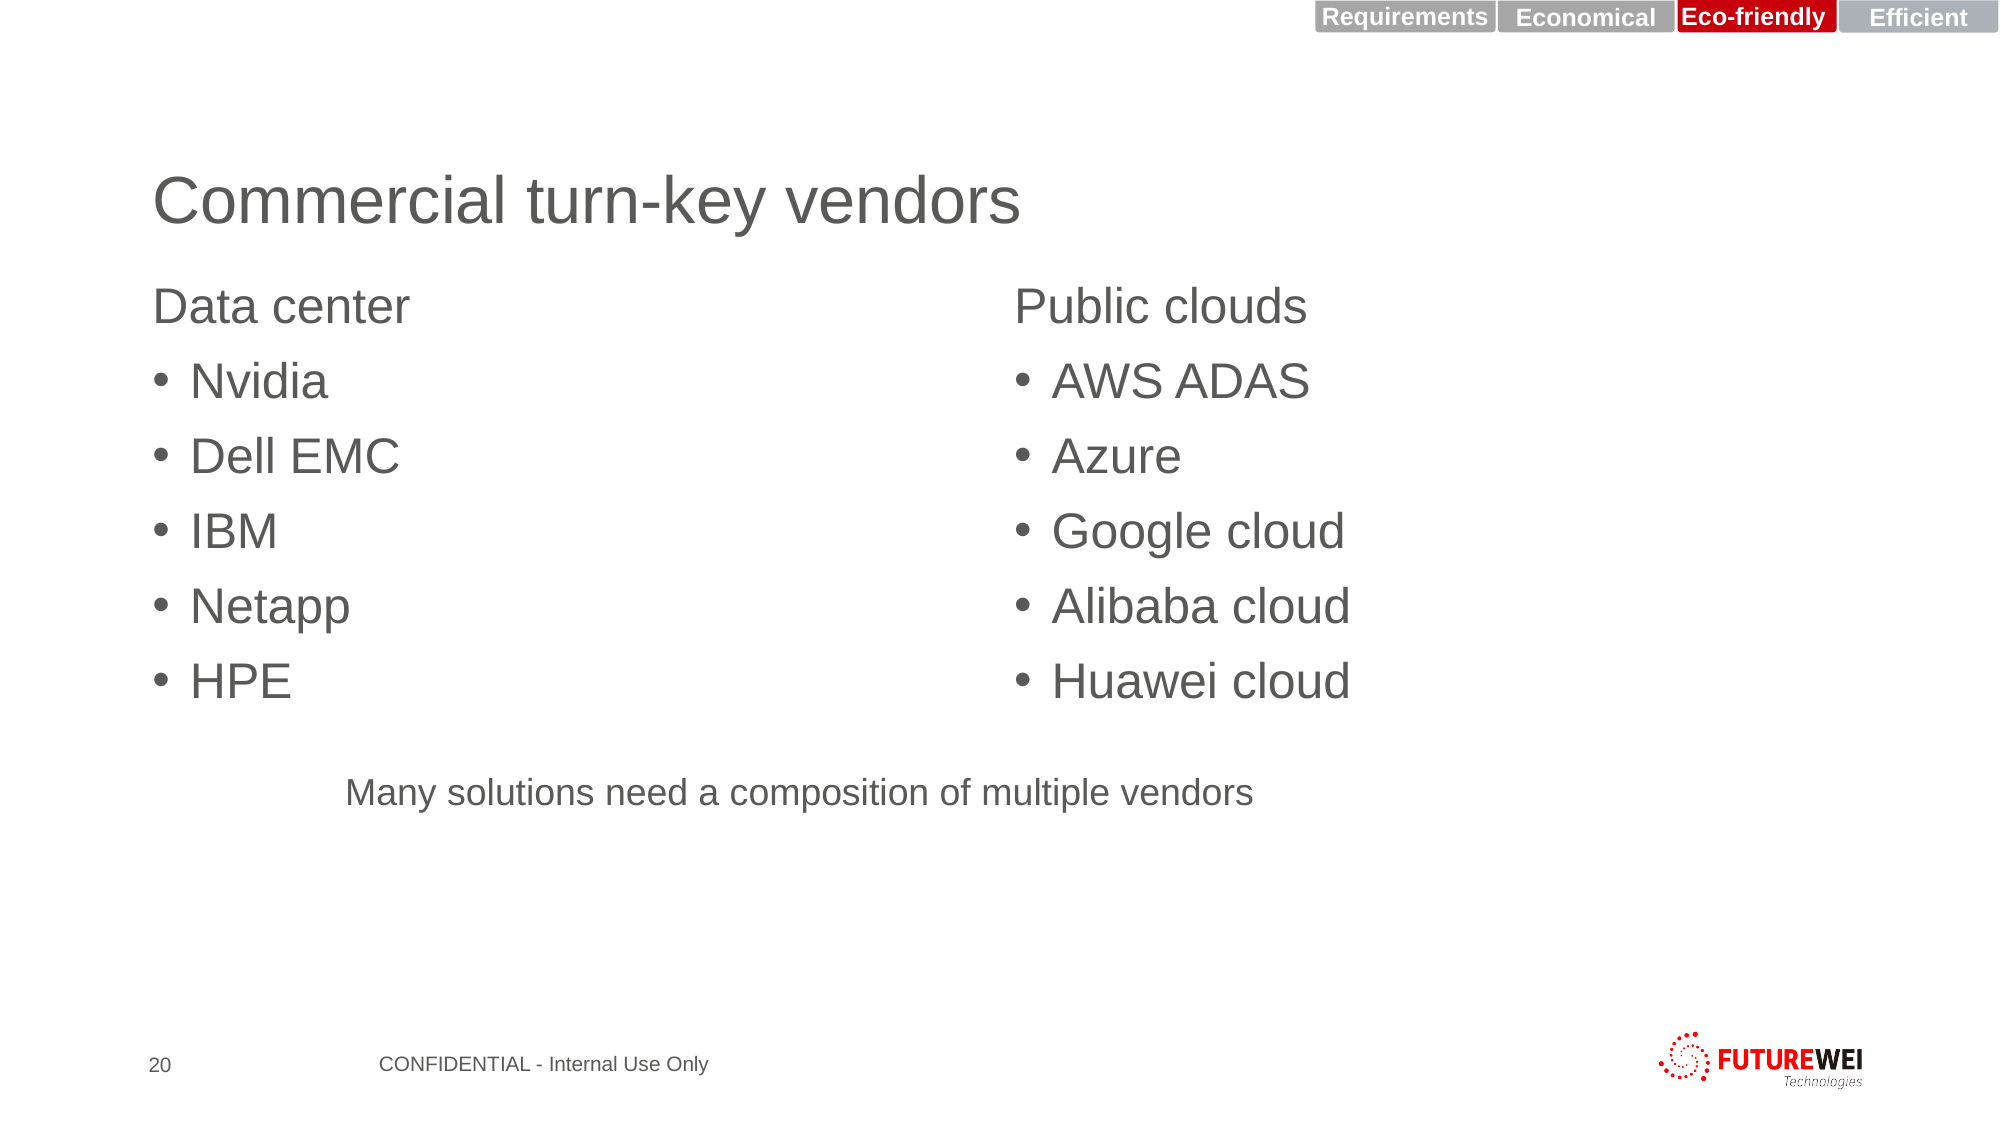

Eco-friendly
Efficient
Requirements
Economical
# Commercial turn-key vendors
Data center
Nvidia
Dell EMC
IBM
Netapp
HPE
Public clouds
AWS ADAS
Azure
Google cloud
Alibaba cloud
Huawei cloud

Many solutions need a composition of multiple vendors
20
CONFIDENTIAL - Internal Use Only